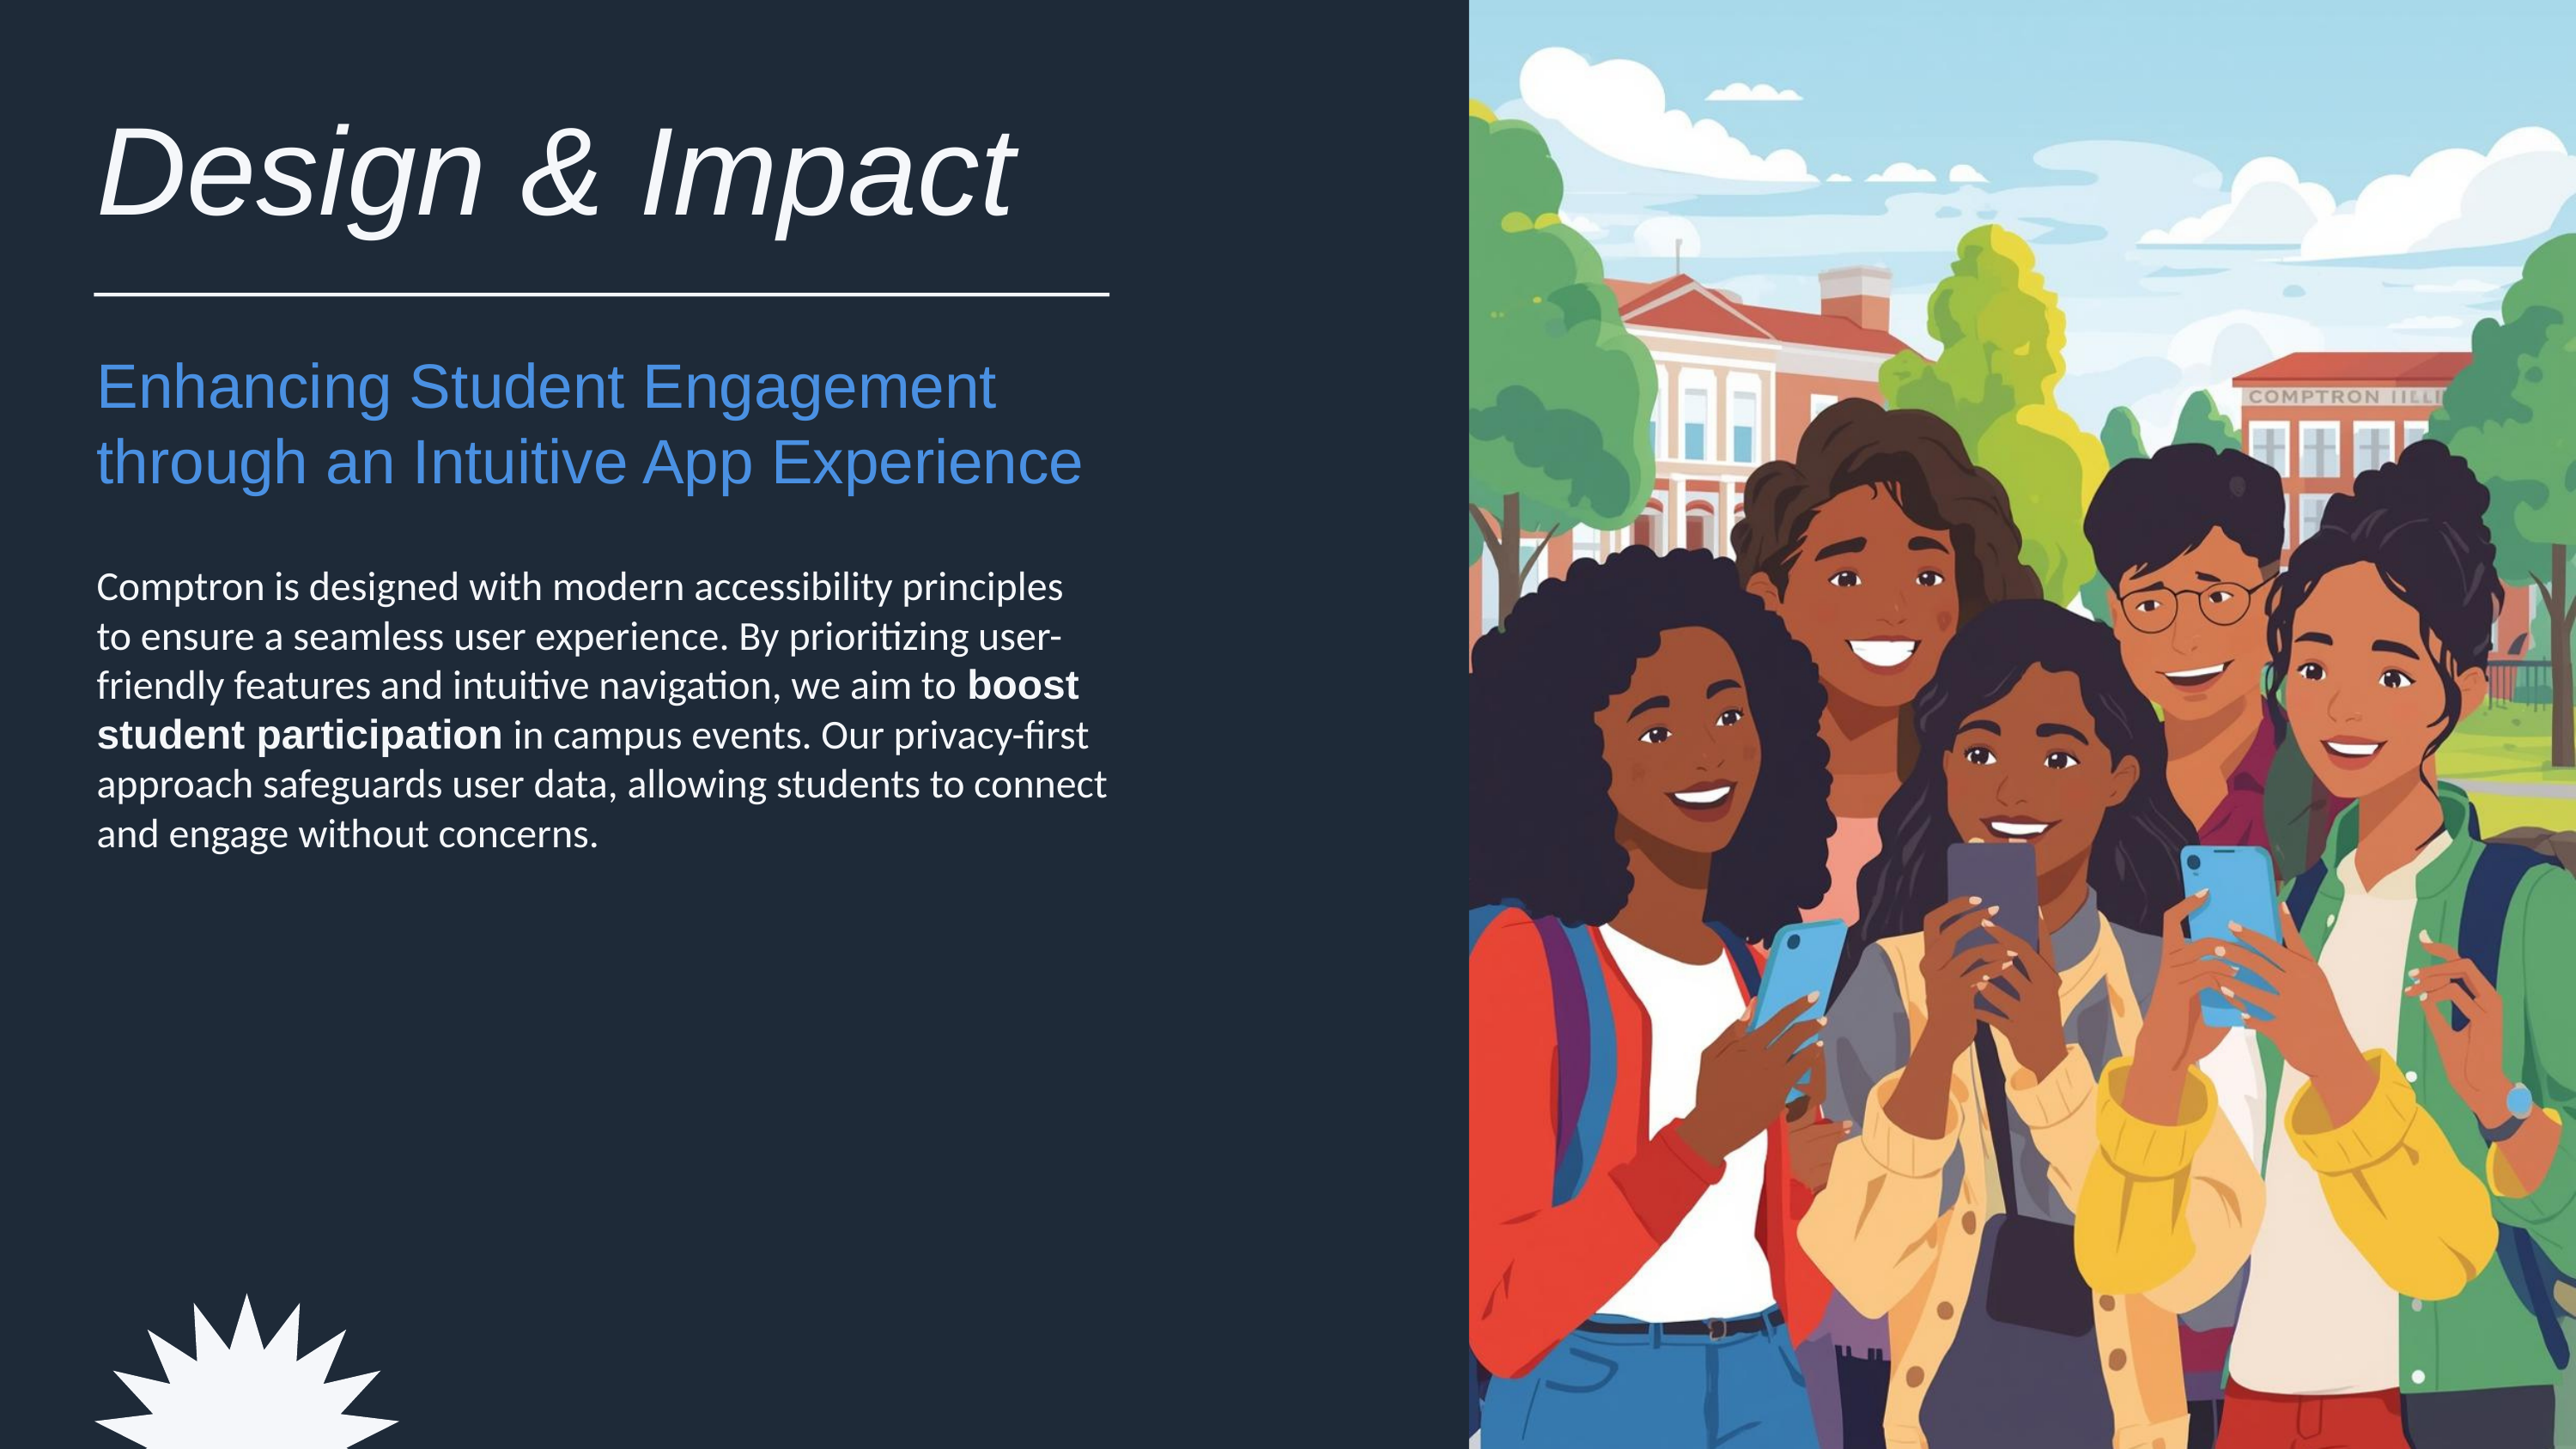

Design & Impact

Enhancing Student Engagement through an Intuitive App Experience
Comptron is designed with modern accessibility principles to ensure a seamless user experience. By prioritizing user-friendly features and intuitive navigation, we aim to boost student participation in campus events. Our privacy-first approach safeguards user data, allowing students to connect and engage without concerns.